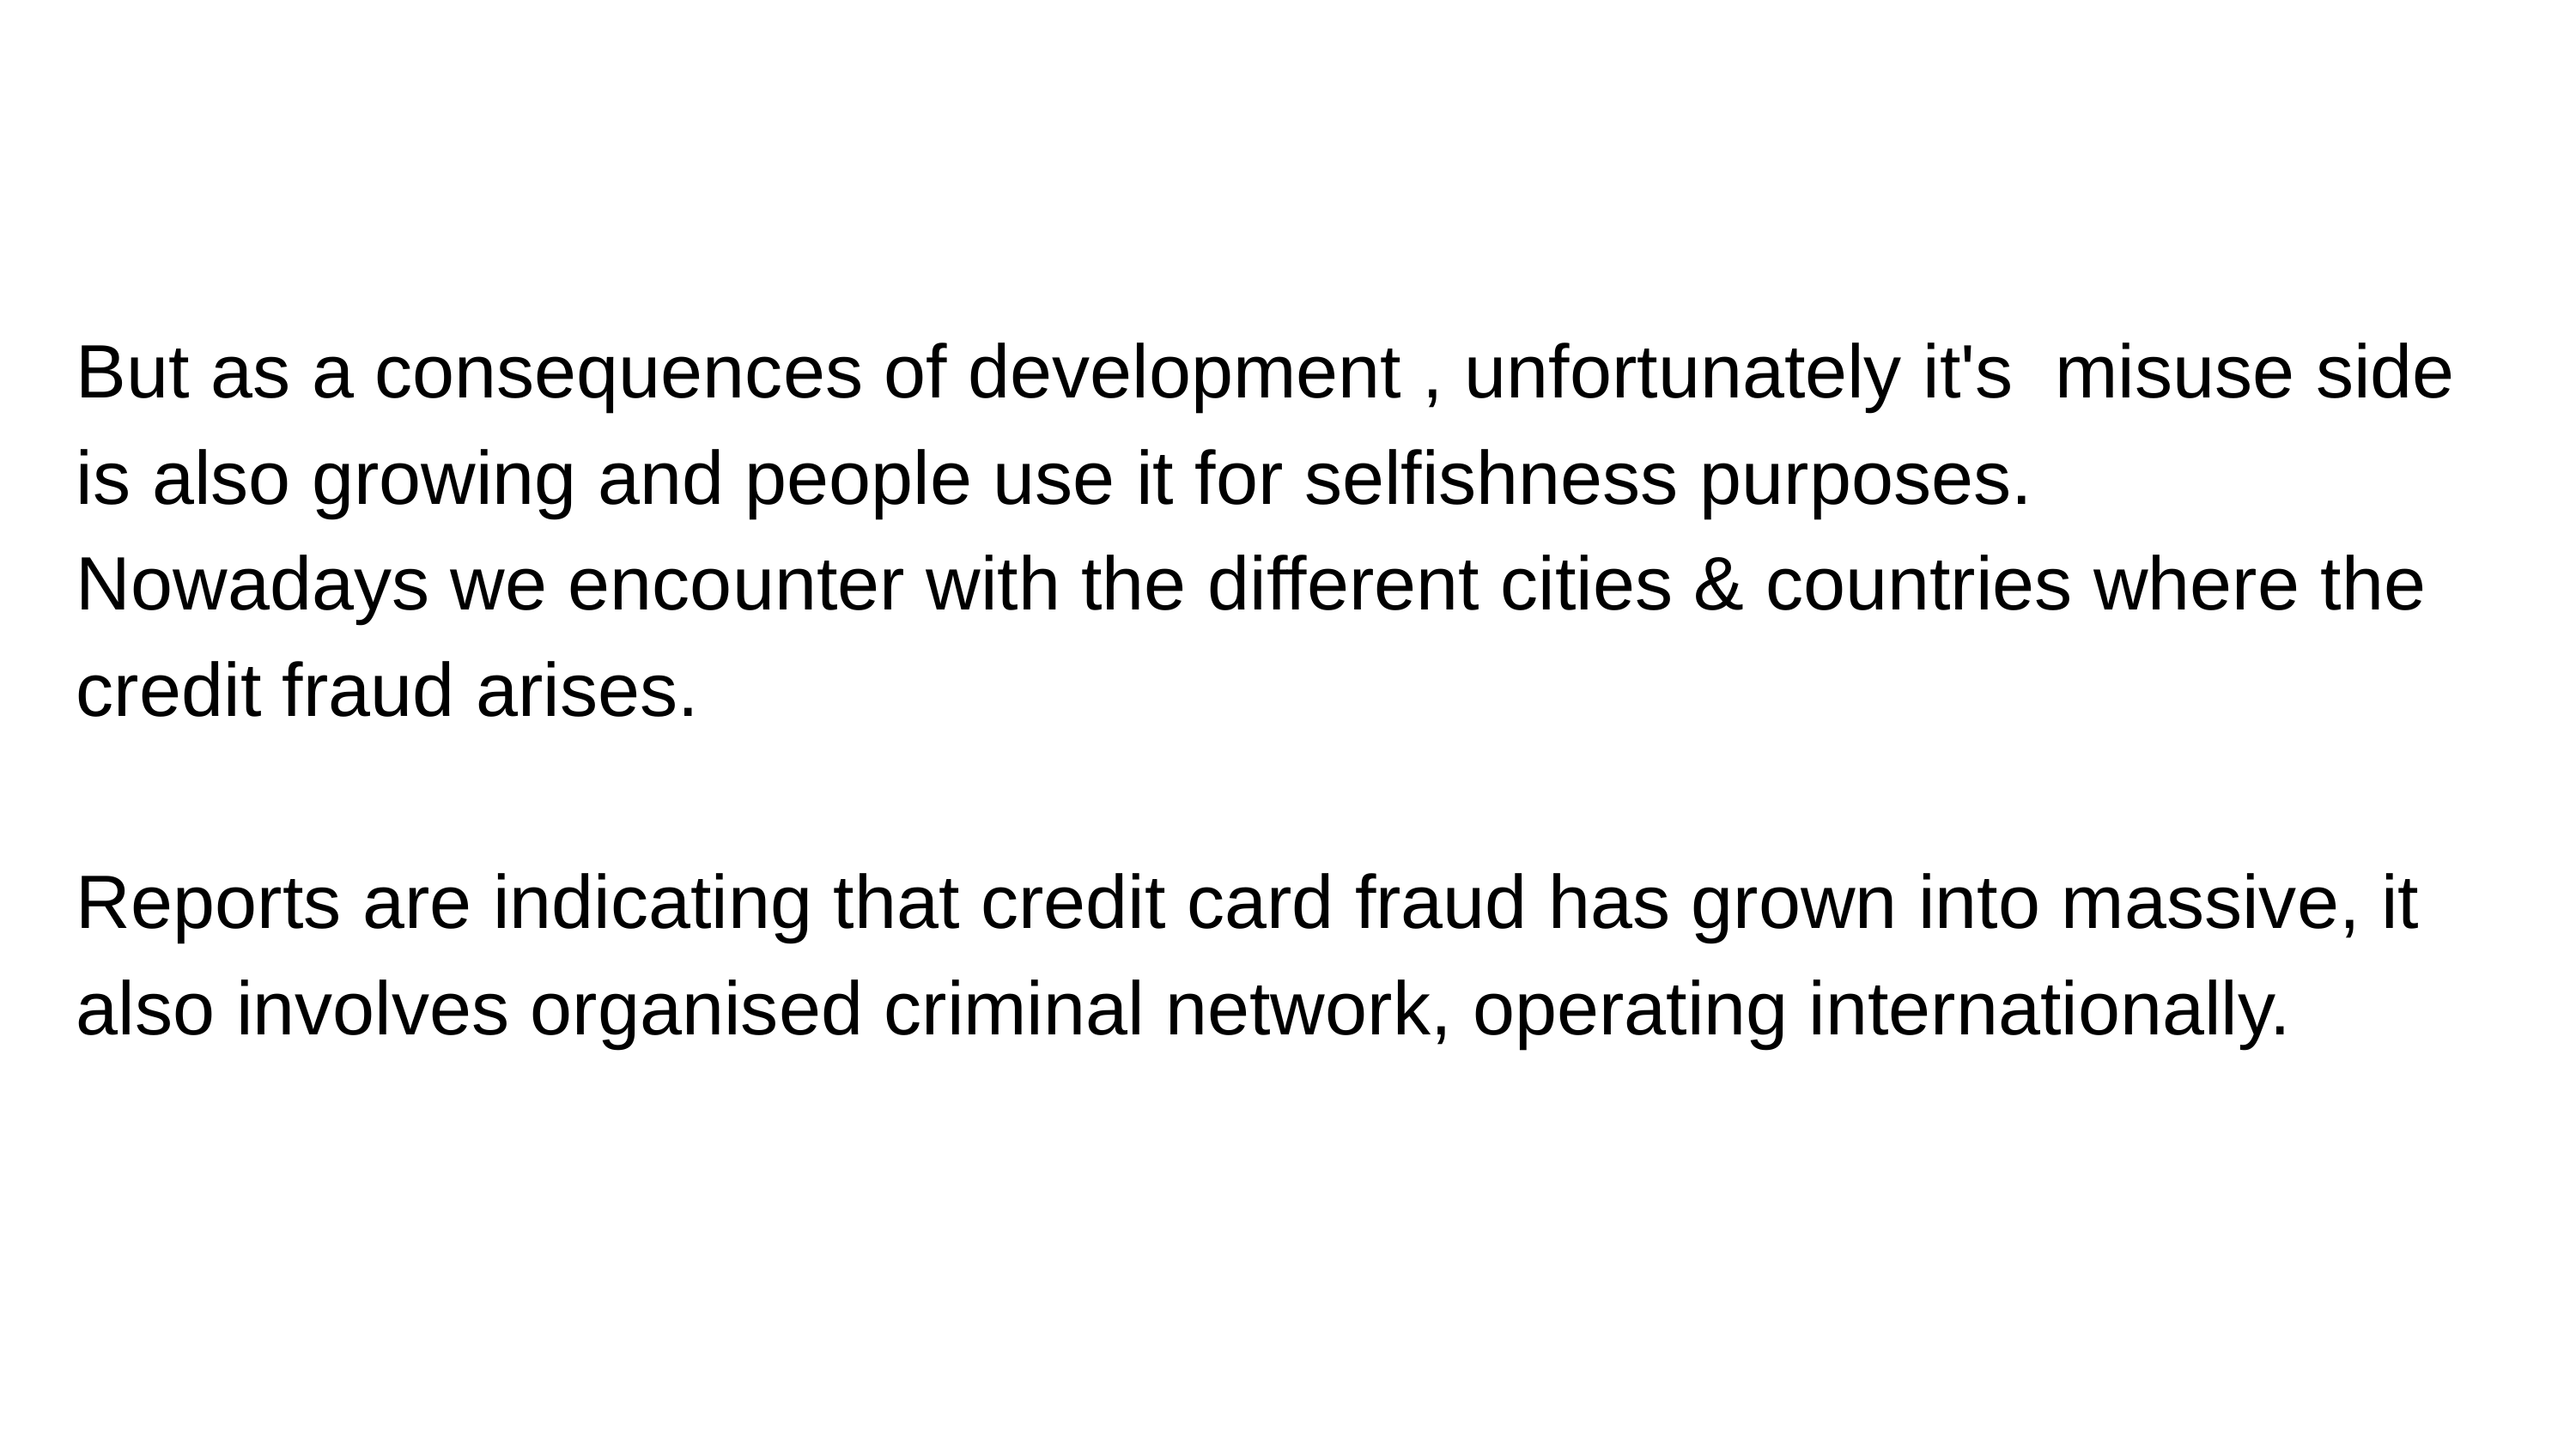

But as a consequences of development , unfortunately it's  misuse side is also growing and people use it for selfishness purposes.
Nowadays we encounter with the different cities & countries where the credit fraud arises.

Reports are indicating that credit card fraud has grown into massive, it also involves organised criminal network, operating internationally.